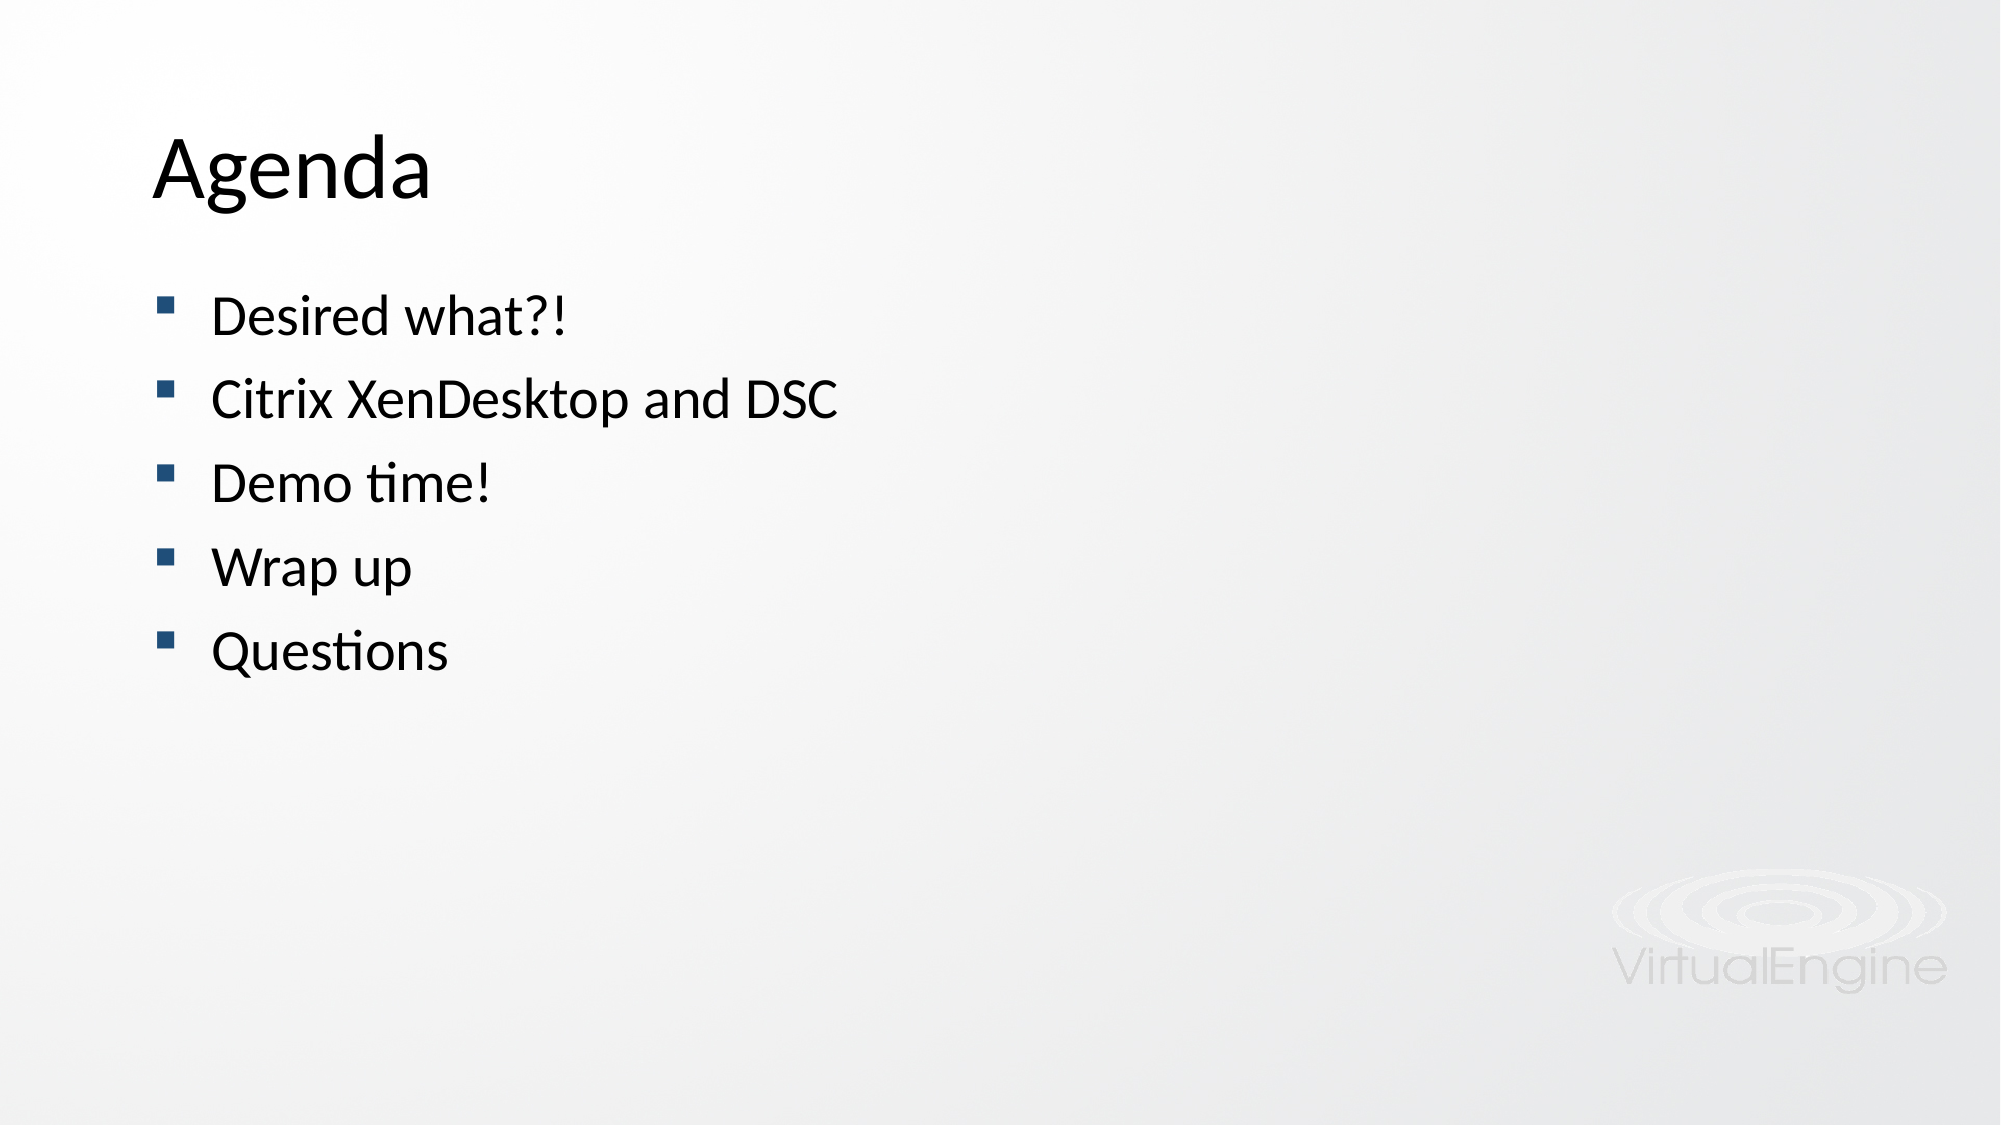

# Agenda
Desired what?!
Citrix XenDesktop and DSC
Demo time!
Wrap up
Questions